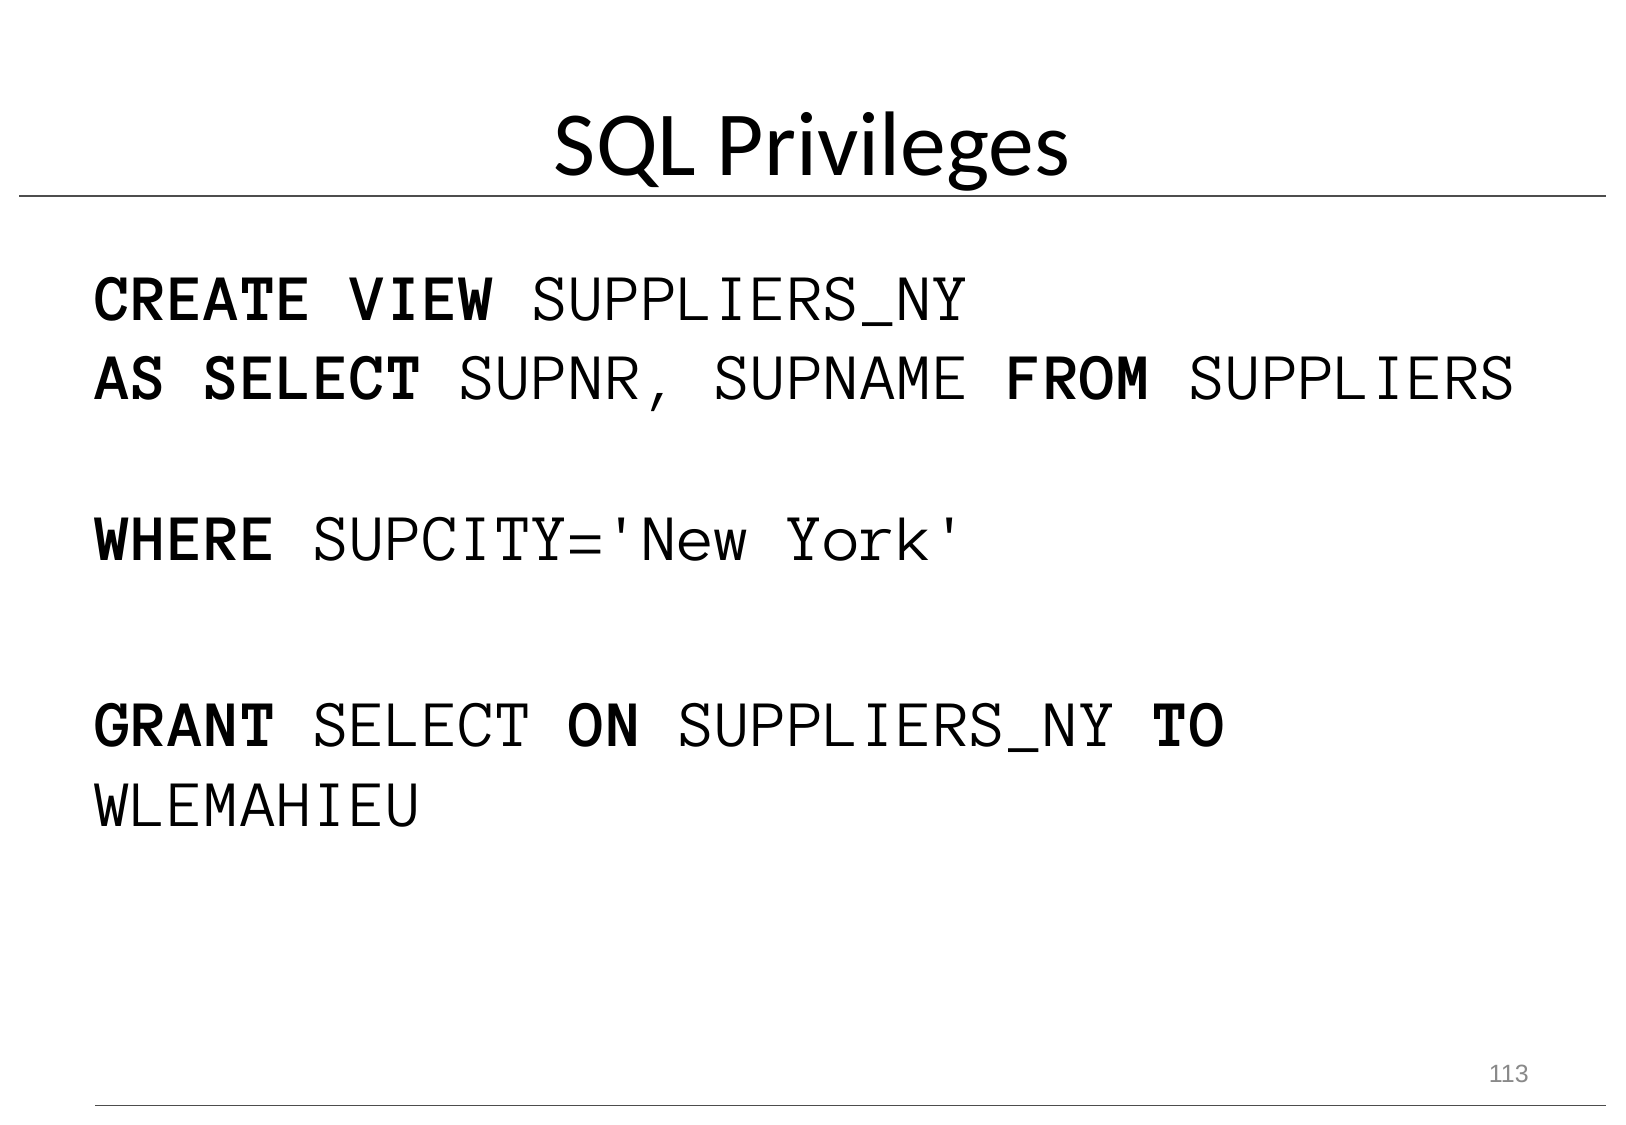

# SQL Privileges
CREATE VIEW SUPPLIERS_NY
AS SELECT SUPNR, SUPNAME FROM SUPPLIERS
WHERE SUPCITY='New York'

GRANT SELECT ON SUPPLIERS_NY TO WLEMAHIEU

113